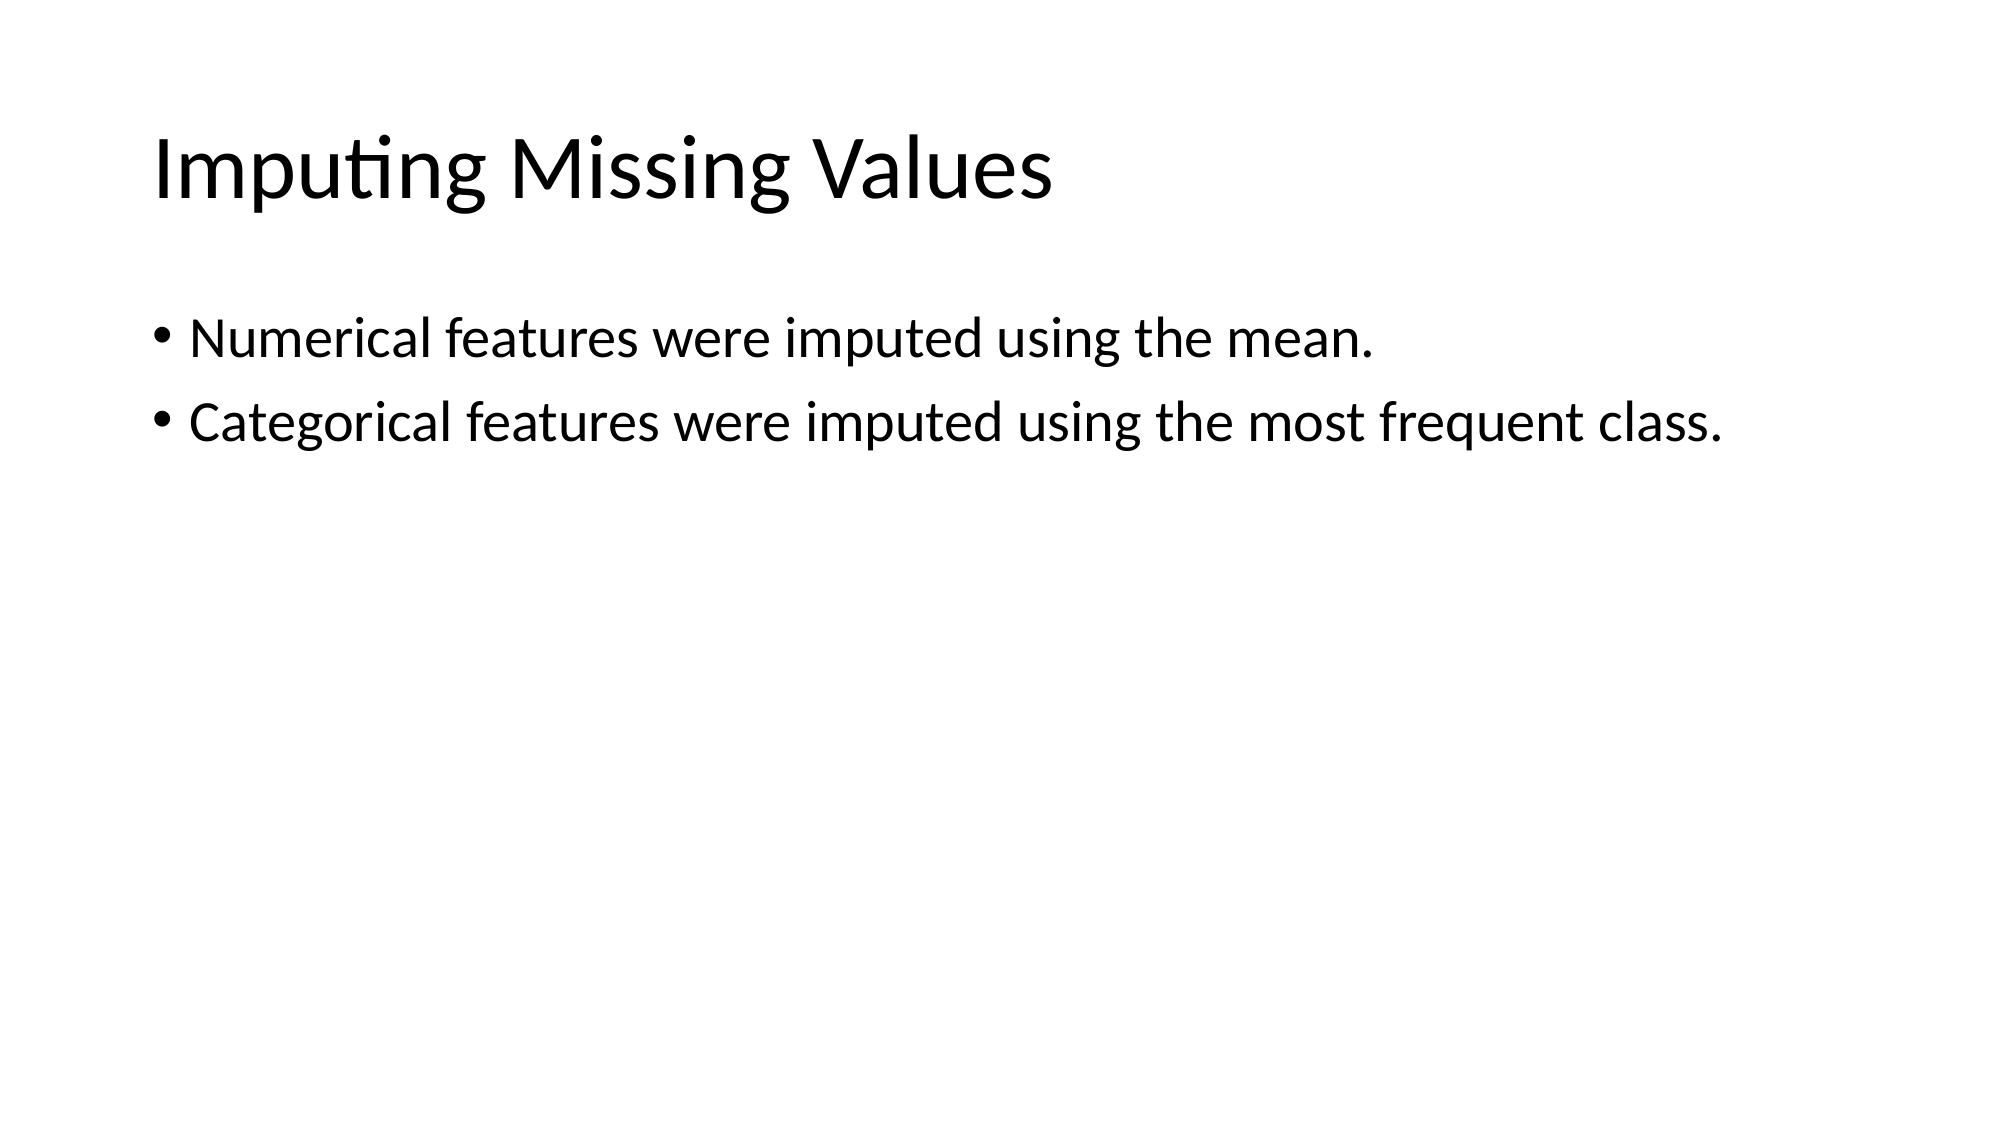

# Imputing Missing Values
Numerical features were imputed using the mean.
Categorical features were imputed using the most frequent class.